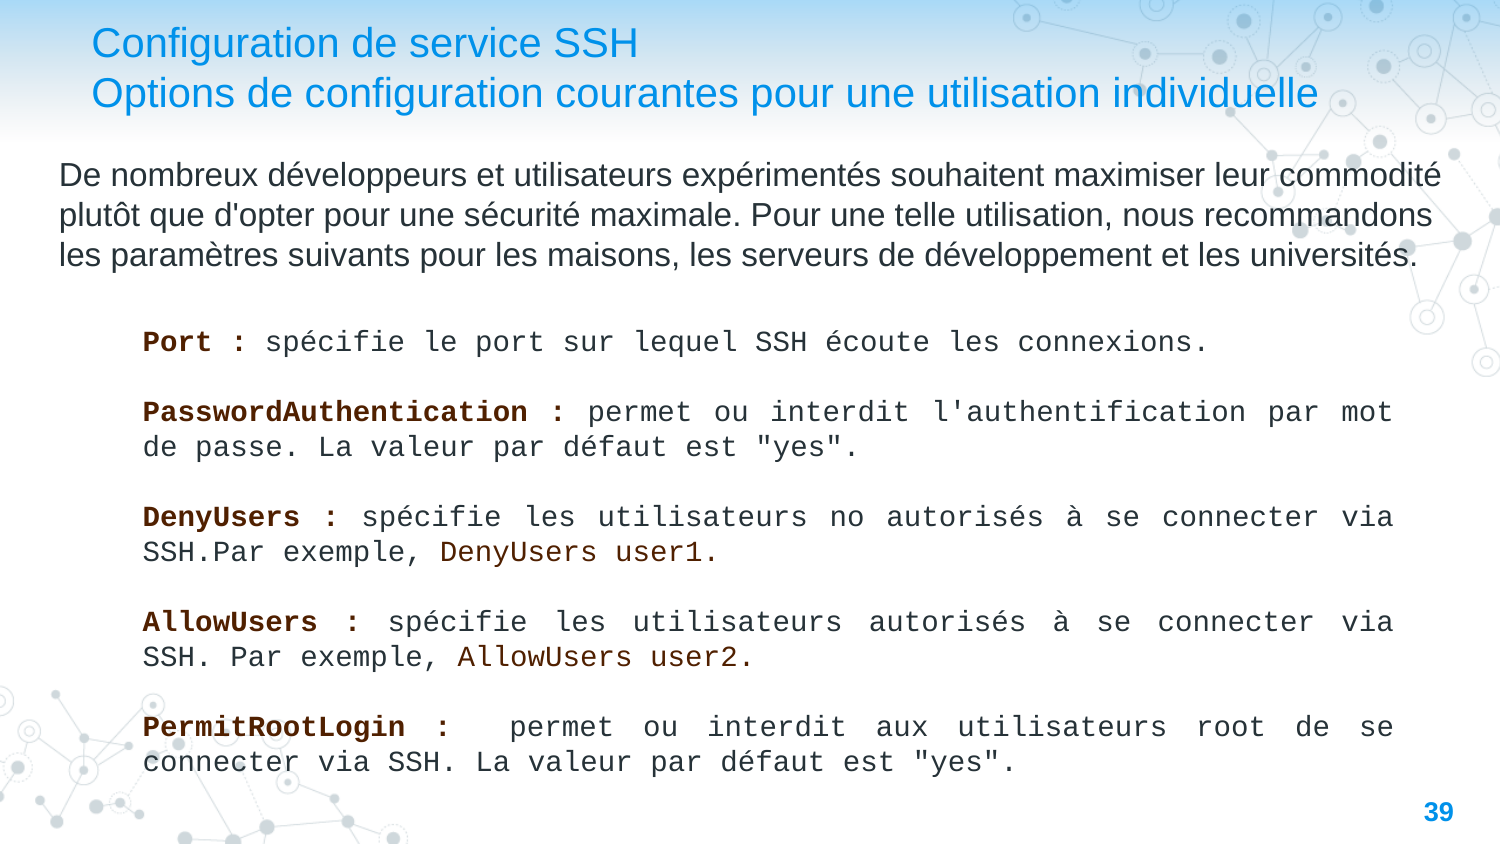

Configuration de service SSH
Options de configuration courantes pour une utilisation individuelle
De nombreux développeurs et utilisateurs expérimentés souhaitent maximiser leur commodité plutôt que d'opter pour une sécurité maximale. Pour une telle utilisation, nous recommandons les paramètres suivants pour les maisons, les serveurs de développement et les universités.
Port : spécifie le port sur lequel SSH écoute les connexions.

PasswordAuthentication : permet ou interdit l'authentification par mot de passe. La valeur par défaut est "yes".

DenyUsers : spécifie les utilisateurs no autorisés à se connecter via SSH.Par exemple, DenyUsers user1.

AllowUsers : spécifie les utilisateurs autorisés à se connecter via SSH. Par exemple, AllowUsers user2.

PermitRootLogin :  permet ou interdit aux utilisateurs root de se connecter via SSH. La valeur par défaut est "yes".

39